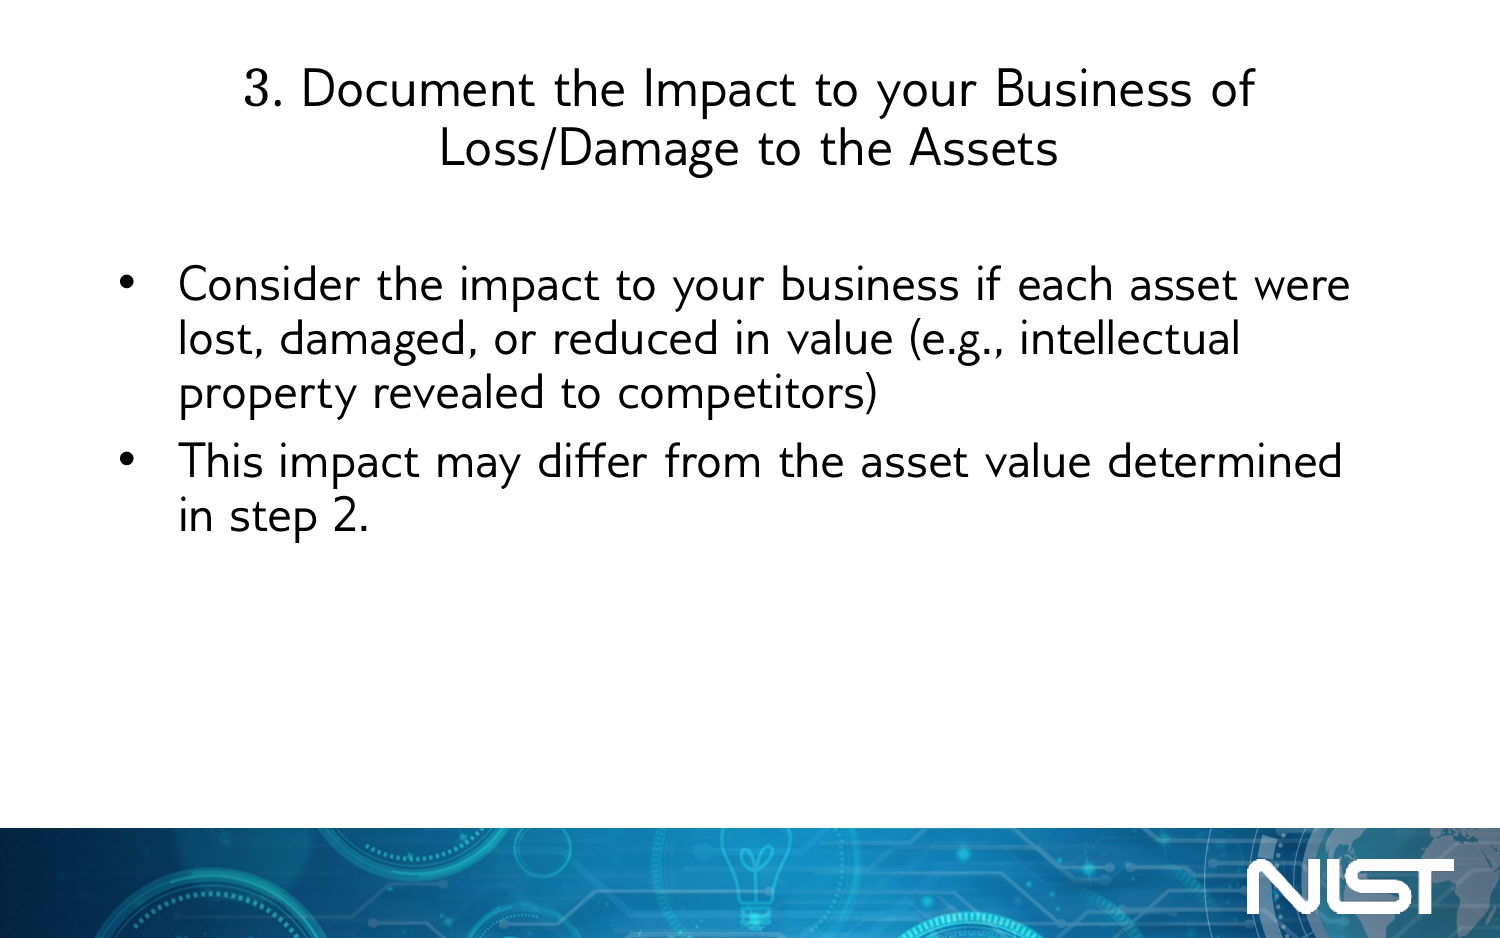

# 3. Document the Impact to your Business of Loss/Damage to the Assets
Consider the impact to your business if each asset were lost, damaged, or reduced in value (e.g., intellectual property revealed to competitors)
This impact may differ from the asset value determined in step 2.